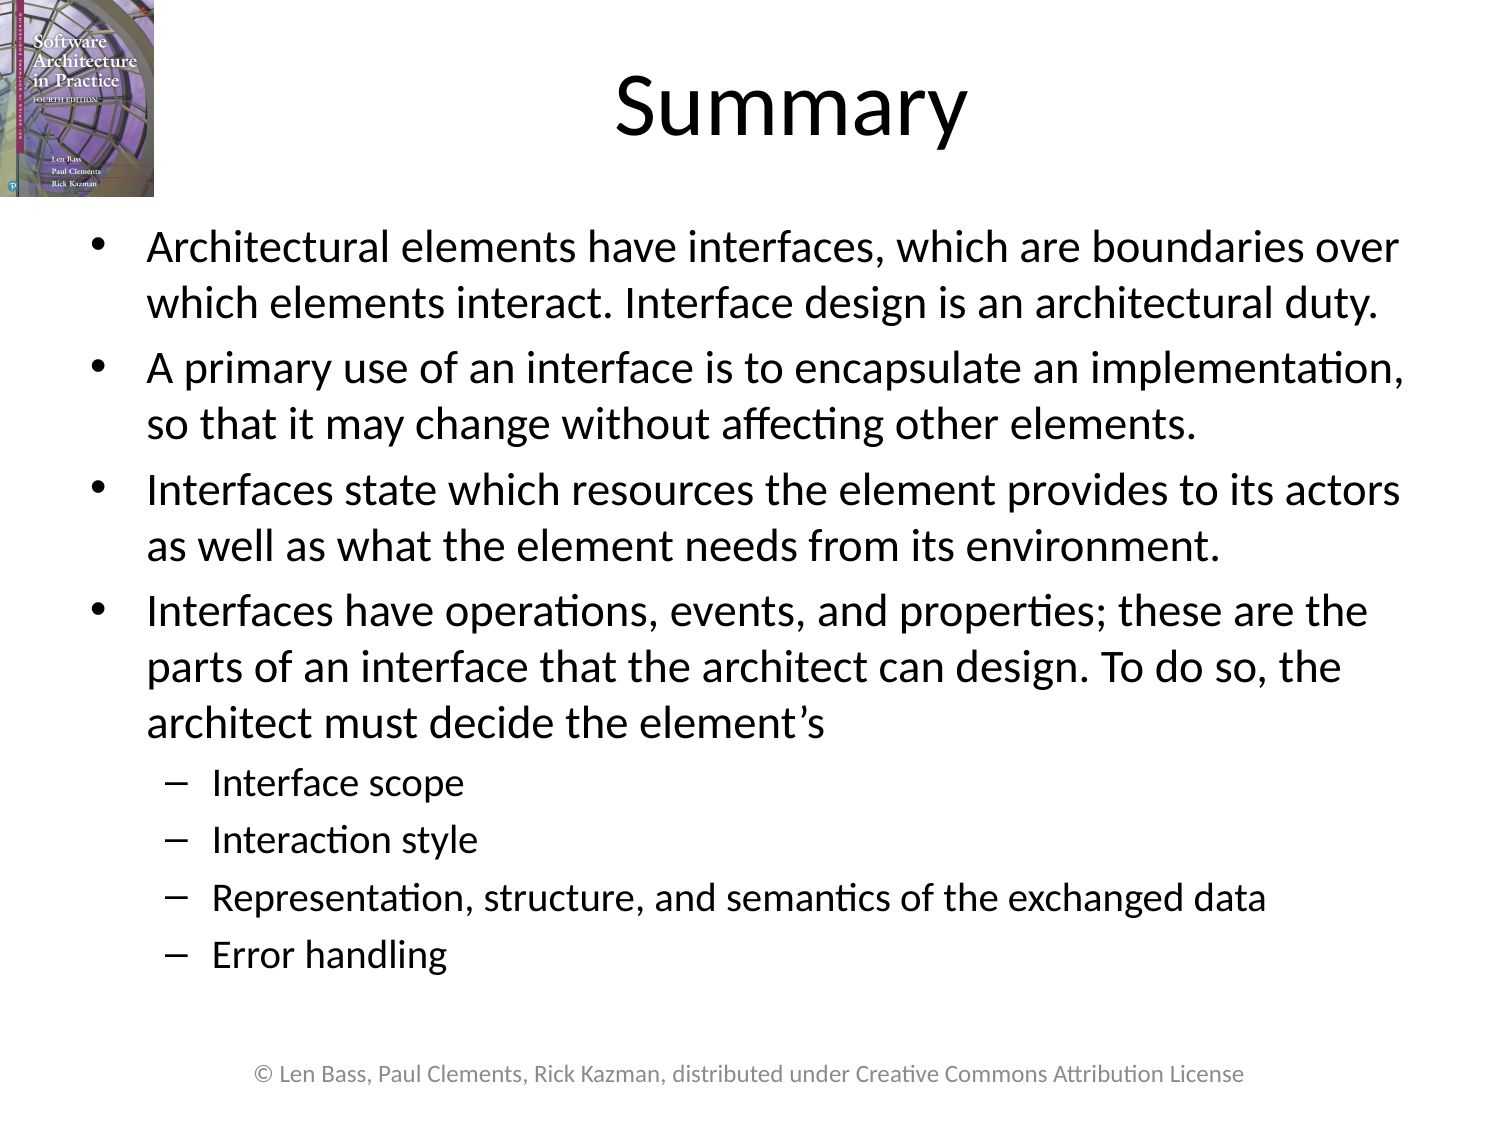

# Summary
Architectural elements have interfaces, which are boundaries over which elements interact. Interface design is an architectural duty.
A primary use of an interface is to encapsulate an implementation, so that it may change without affecting other elements.
Interfaces state which resources the element provides to its actors as well as what the element needs from its environment.
Interfaces have operations, events, and properties; these are the parts of an interface that the architect can design. To do so, the architect must decide the element’s
Interface scope
Interaction style
Representation, structure, and semantics of the exchanged data
Error handling

© Len Bass, Paul Clements, Rick Kazman, distributed under Creative Commons Attribution License